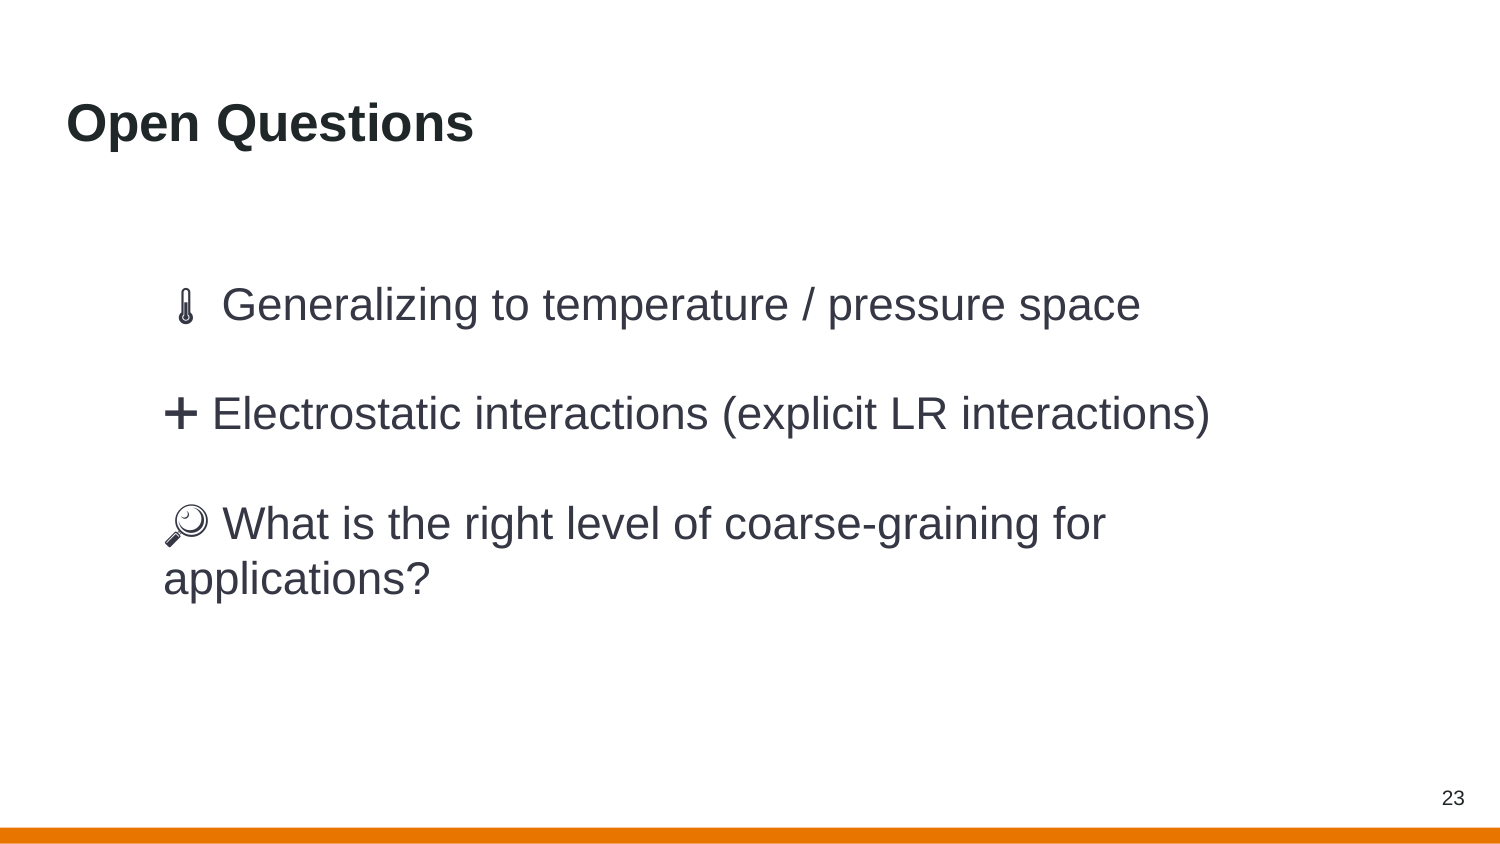

# Open Questions
🌡️ Generalizing to temperature / pressure space

➕ Electrostatic interactions (explicit LR interactions)

🔎 What is the right level of coarse-graining for applications?
23